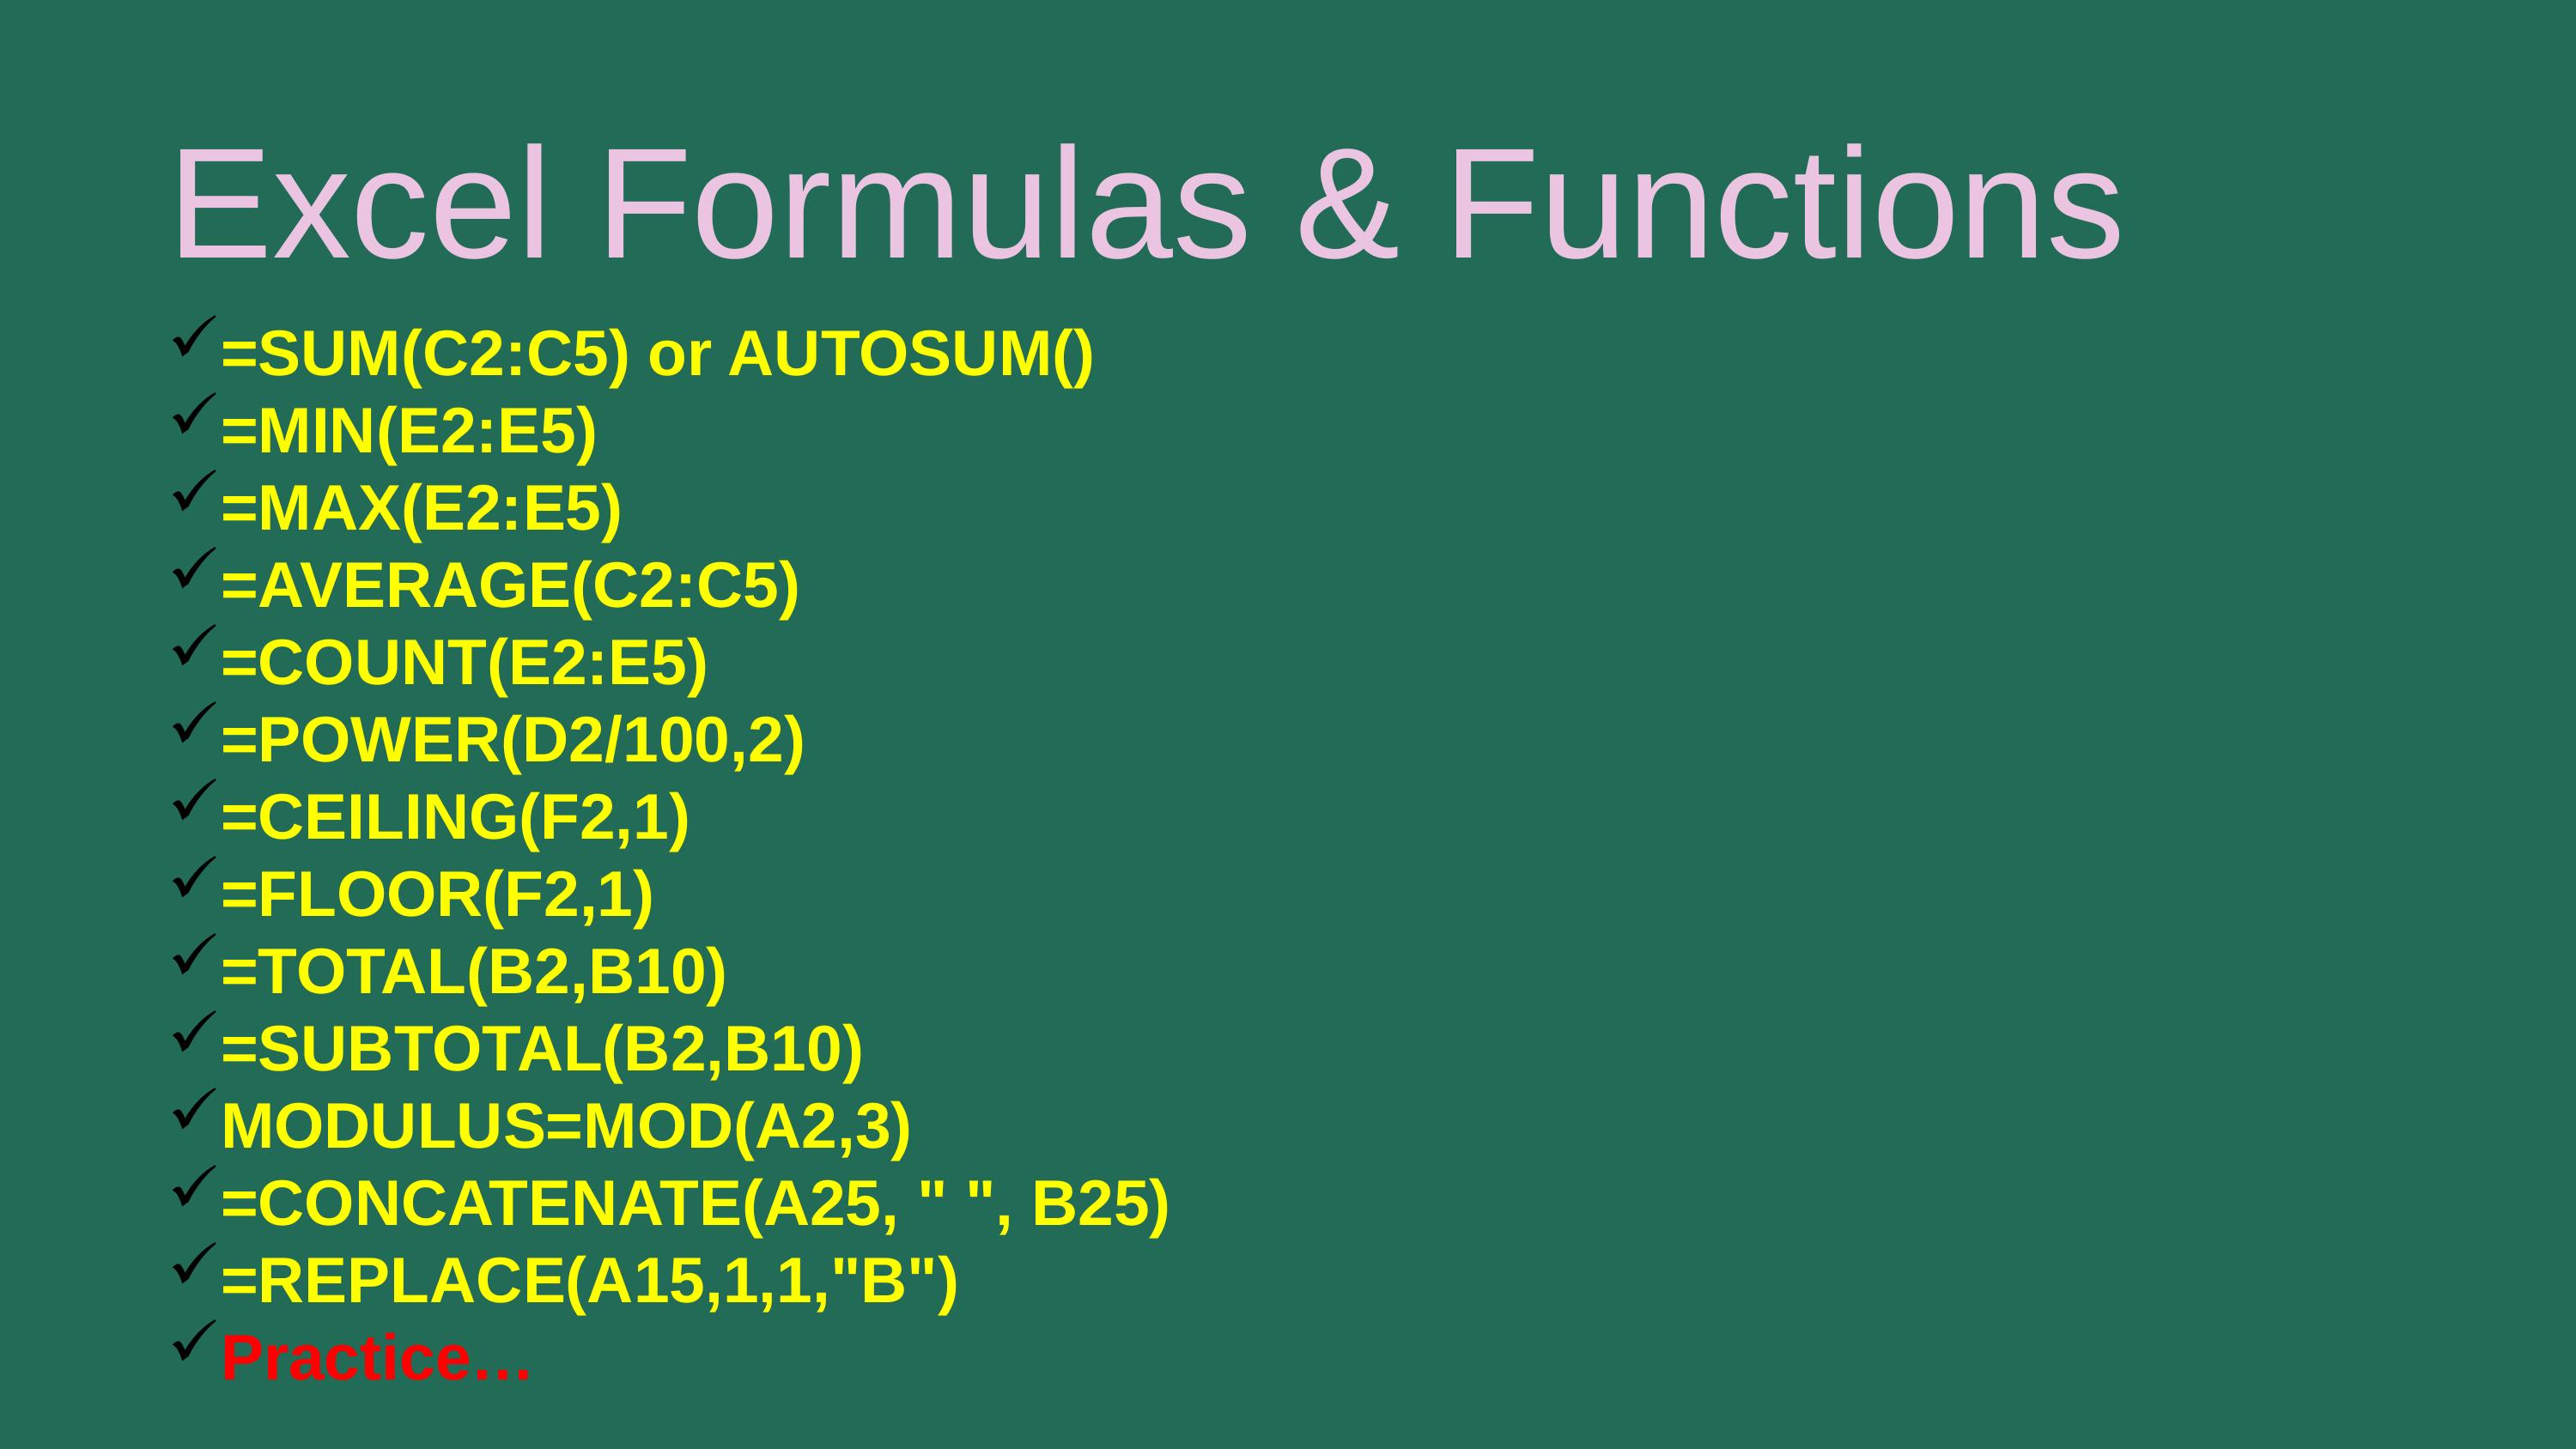

Excel Formulas & Functions
=SUM(C2:C5) or AUTOSUM()
=MIN(E2:E5)
=MAX(E2:E5)
=AVERAGE(C2:C5)
=COUNT(E2:E5)
=POWER(D2/100,2)
=CEILING(F2,1)
=FLOOR(F2,1)
=TOTAL(B2,B10)
=SUBTOTAL(B2,B10)
MODULUS=MOD(A2,3)
=CONCATENATE(A25, " ", B25)
=REPLACE(A15,1,1,"B")
Practice…